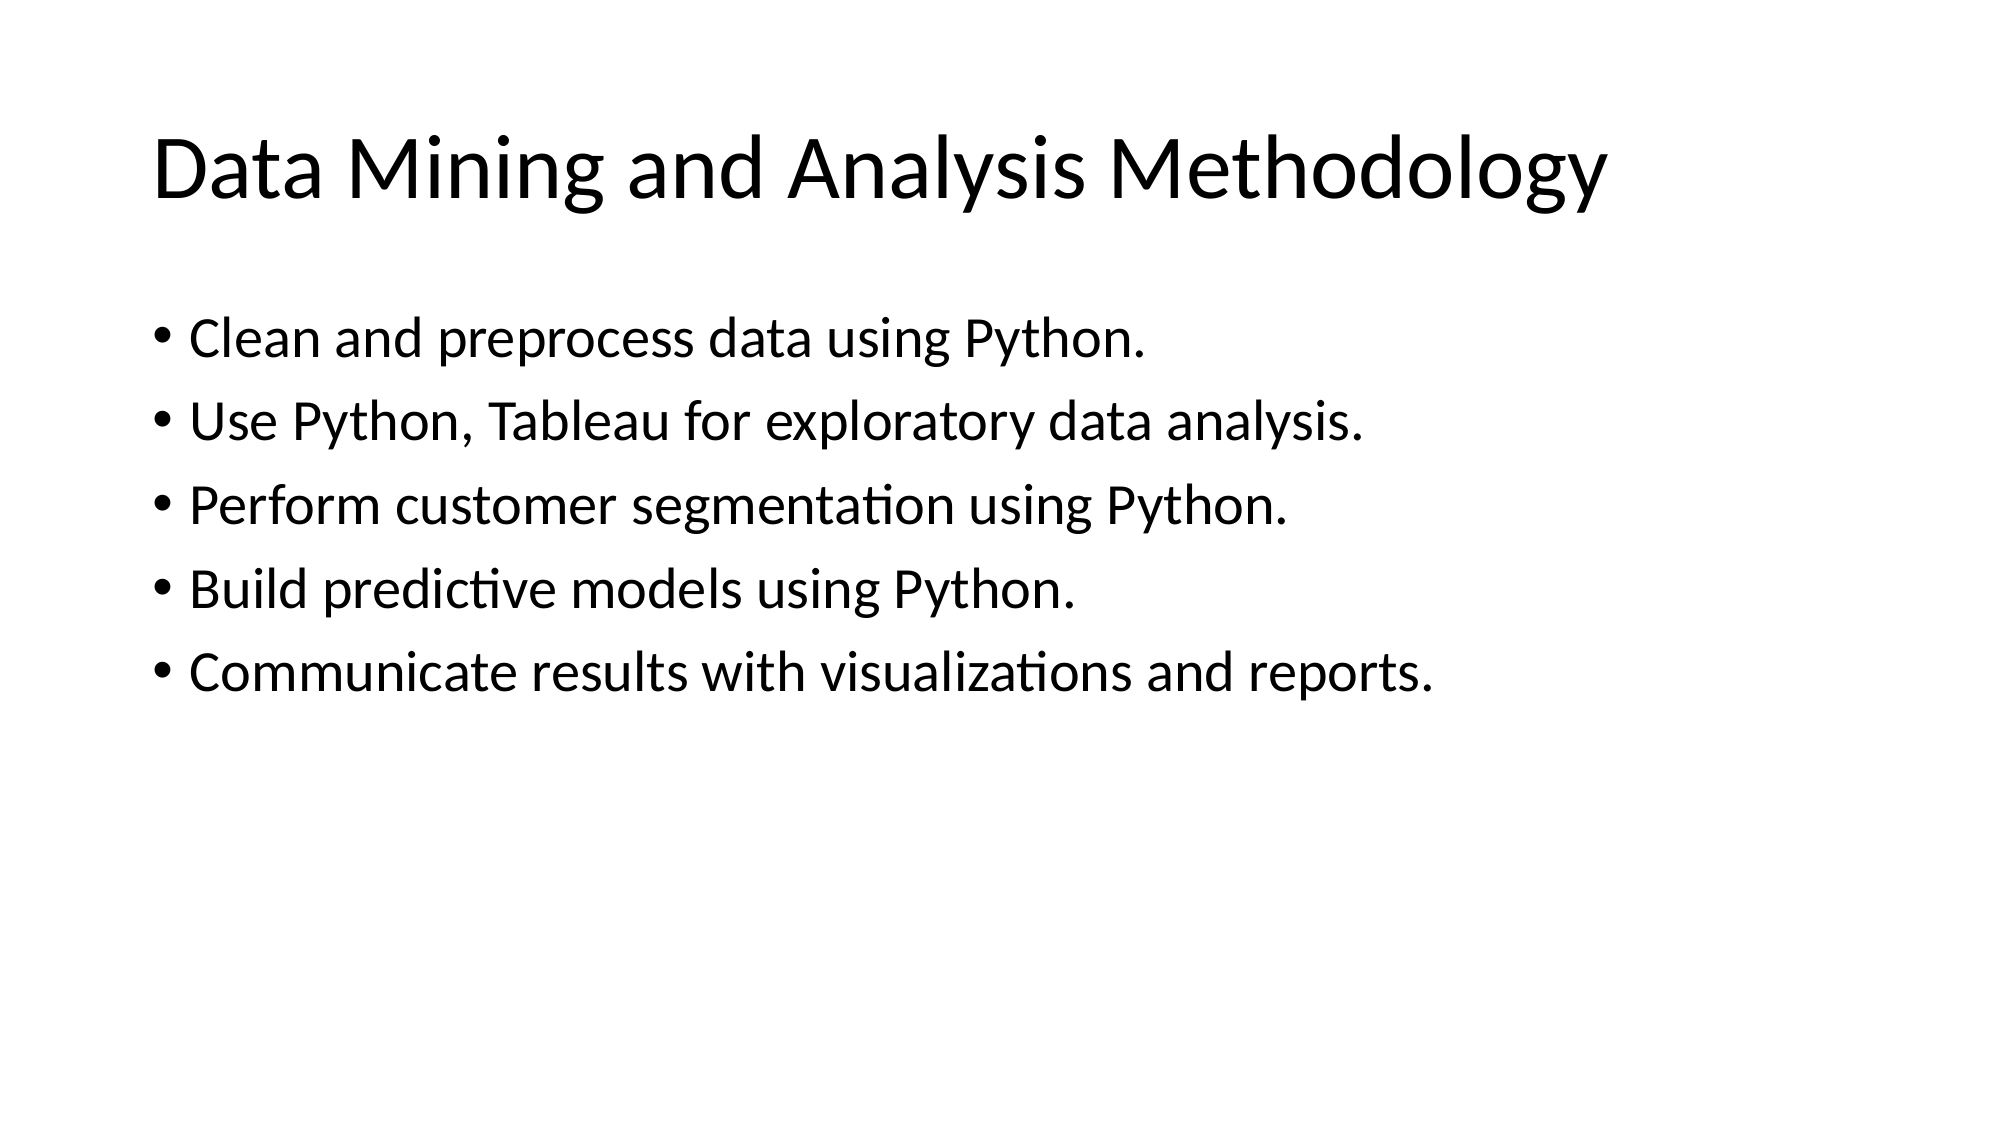

# Data Mining and Analysis Methodology

Clean and preprocess data using Python.
Use Python, Tableau for exploratory data analysis.
Perform customer segmentation using Python.
Build predictive models using Python.
Communicate results with visualizations and reports.